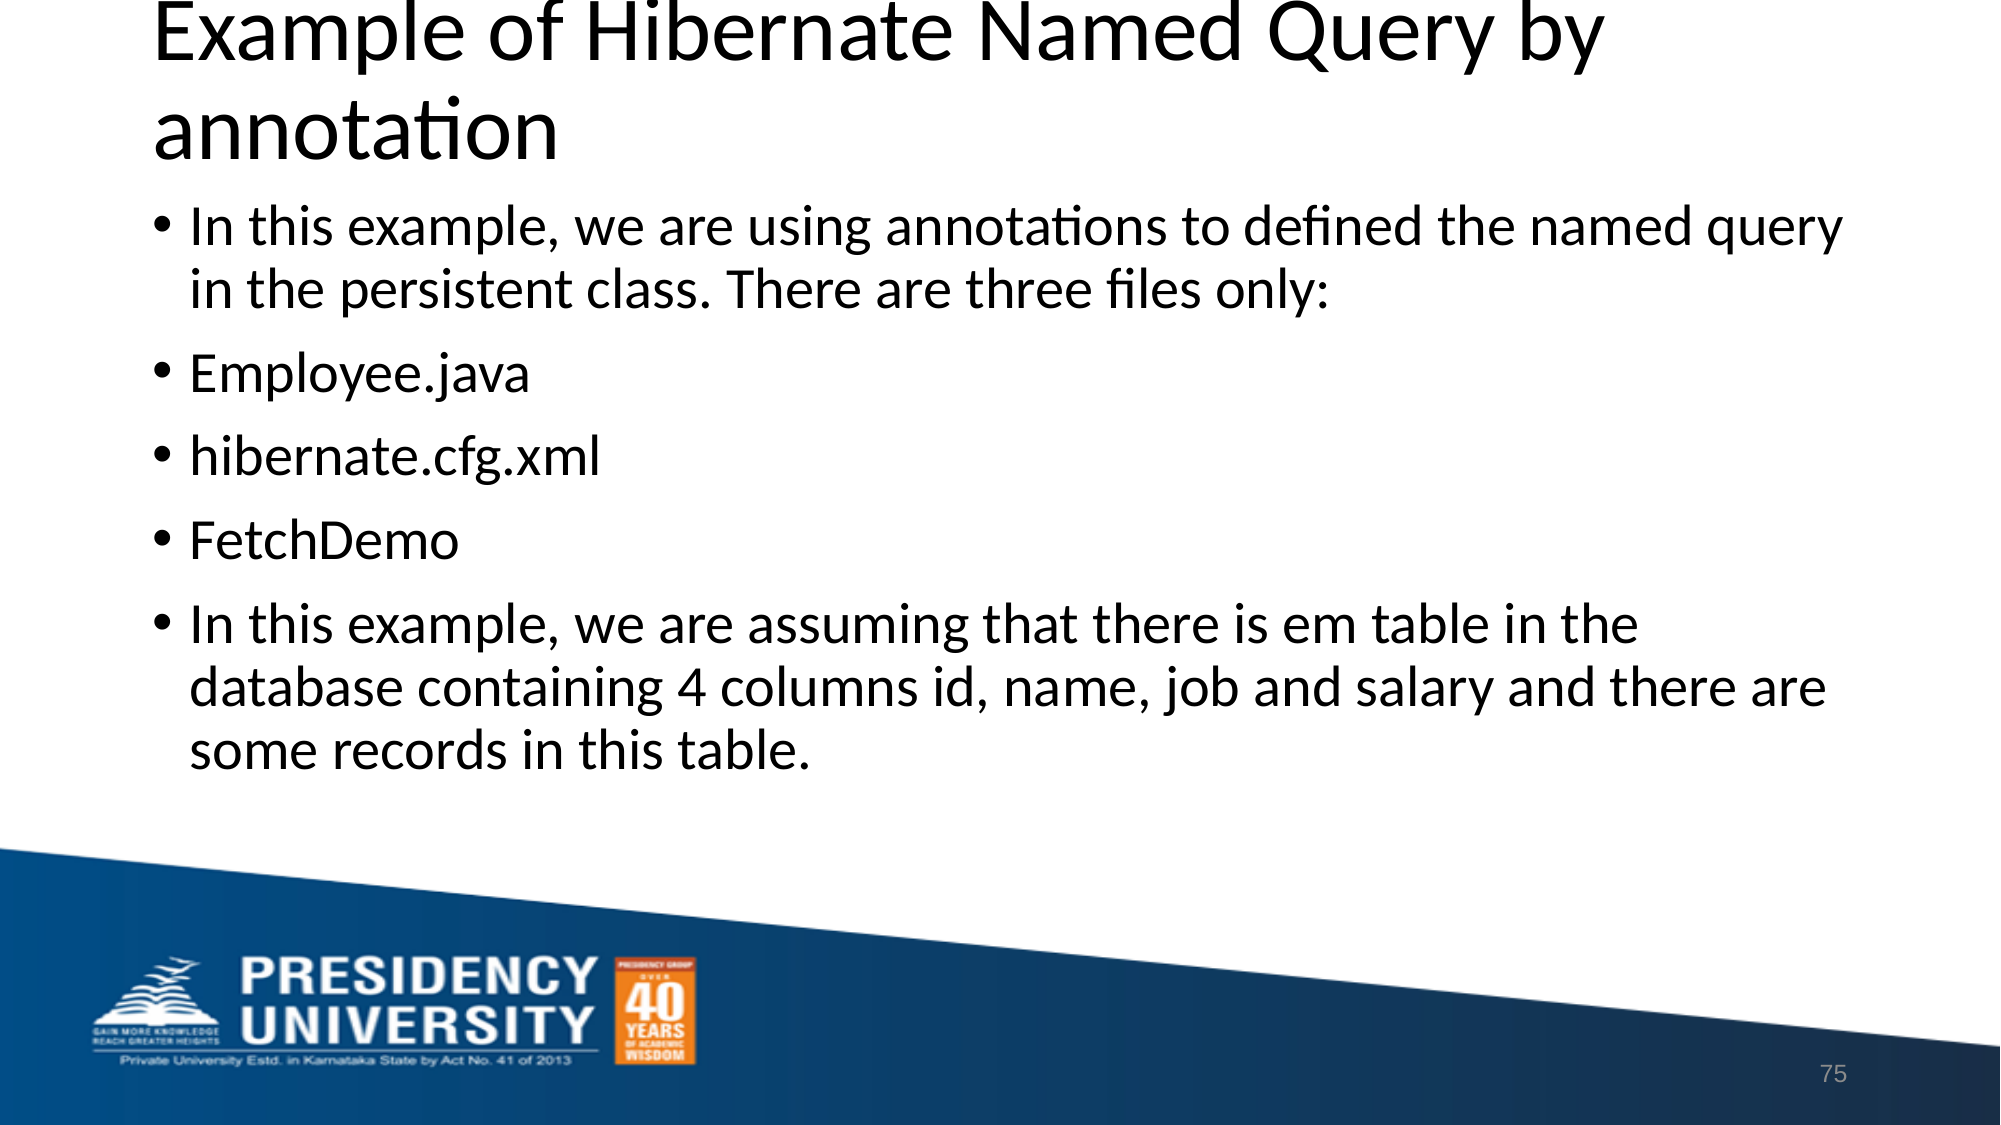

# Example of Hibernate Named Query by annotation
In this example, we are using annotations to defined the named query in the persistent class. There are three files only:
Employee.java
hibernate.cfg.xml
FetchDemo
In this example, we are assuming that there is em table in the database containing 4 columns id, name, job and salary and there are some records in this table.

75